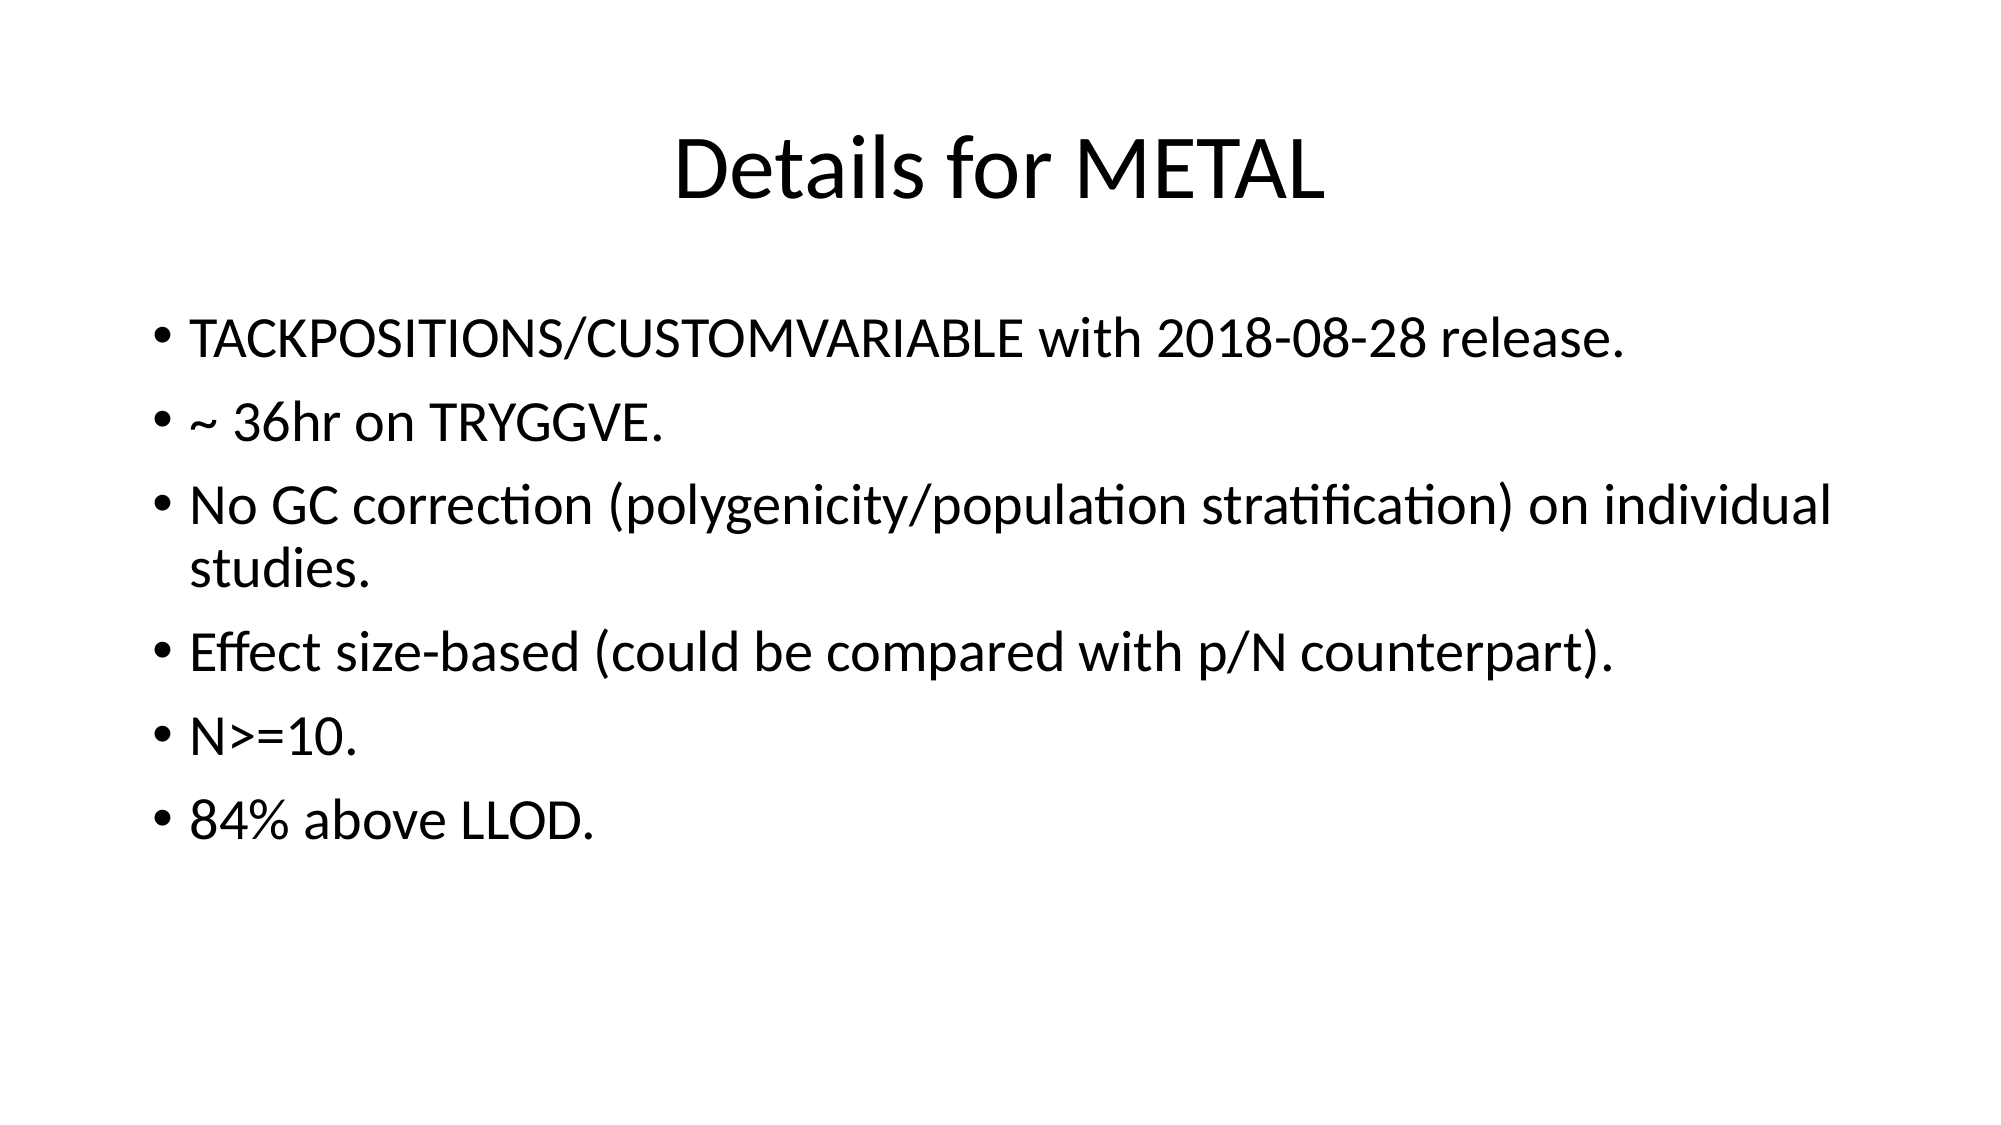

# Details for METAL
TACKPOSITIONS/CUSTOMVARIABLE with 2018-08-28 release.
~ 36hr on TRYGGVE.
No GC correction (polygenicity/population stratification) on individual studies.
Effect size-based (could be compared with p/N counterpart).
N>=10.
84% above LLOD.